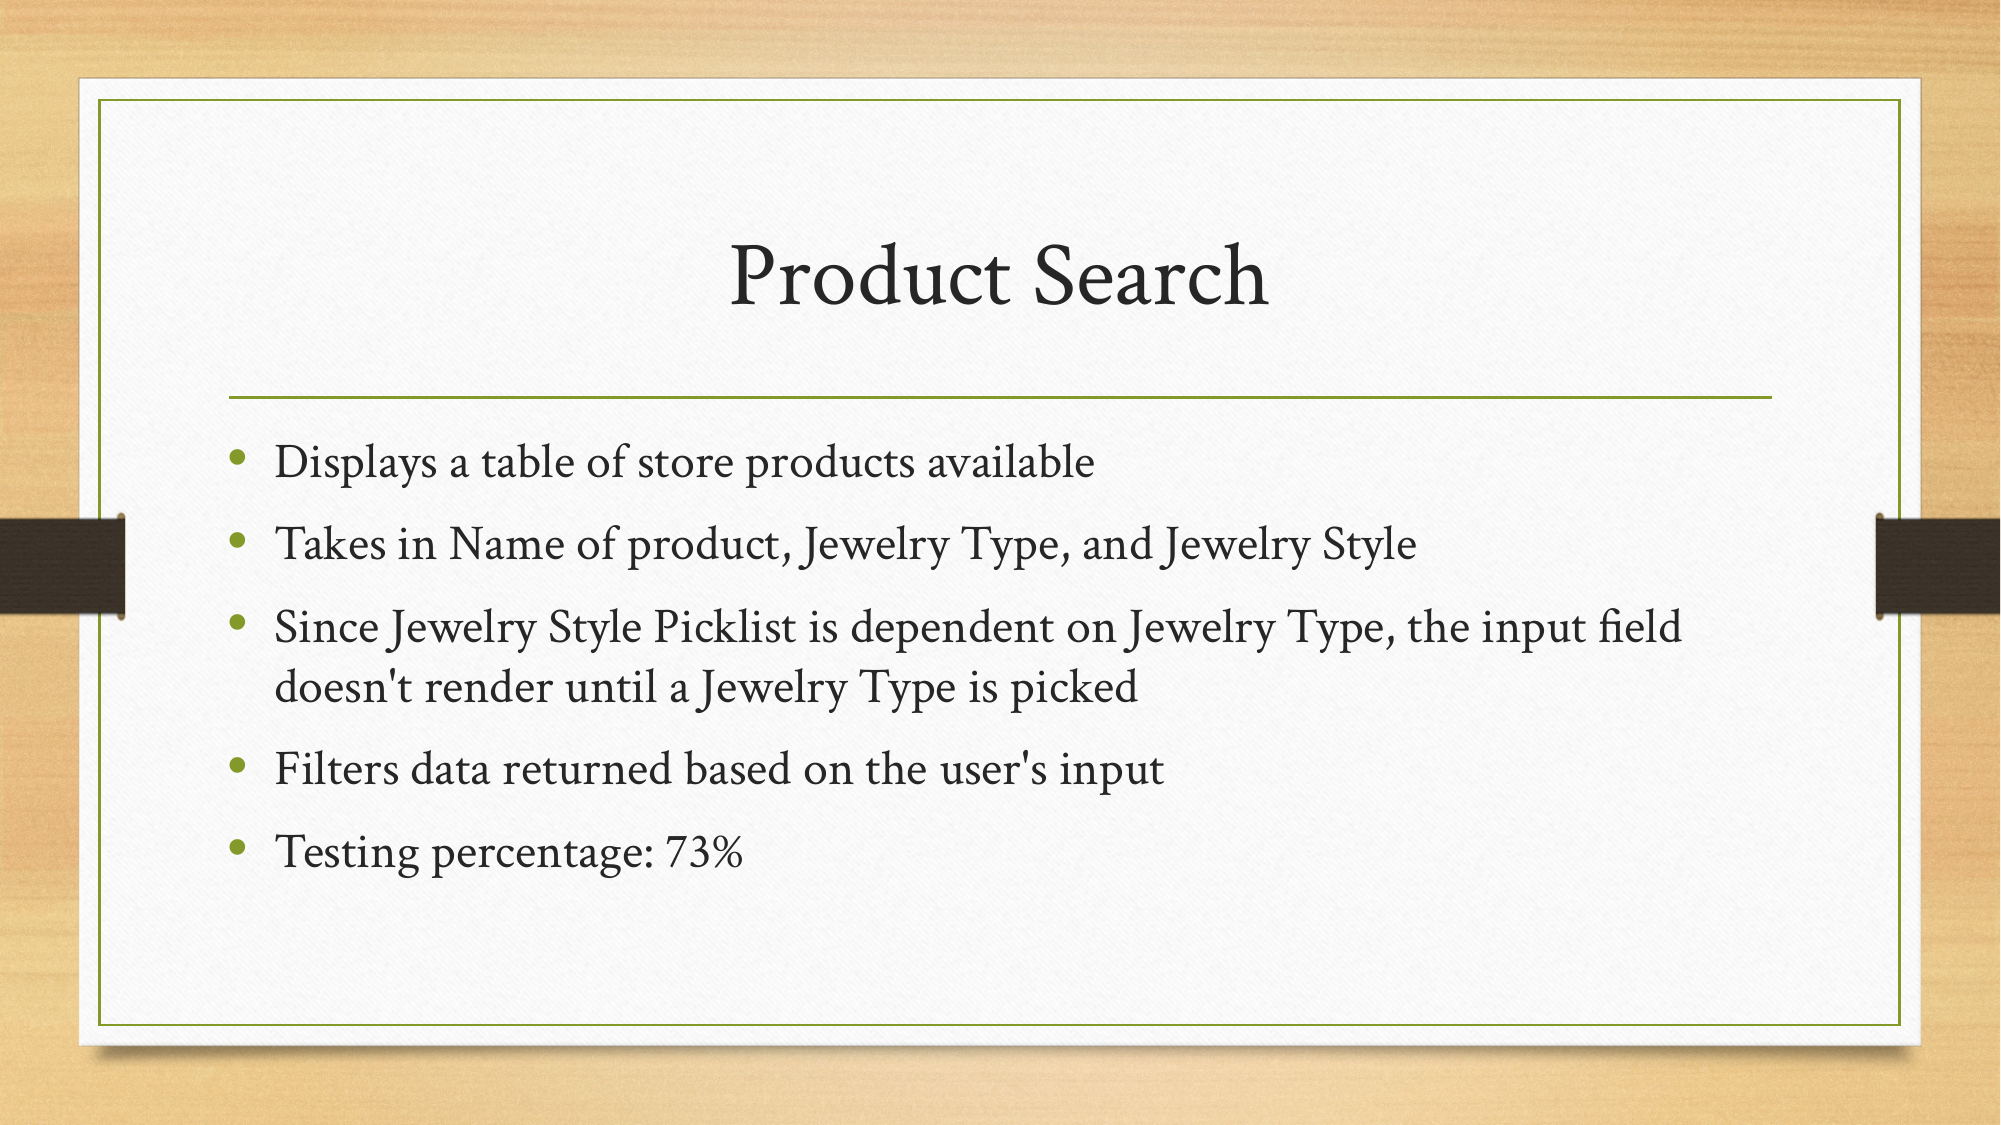

# Product Search
Displays a table of store products available
Takes in Name of product, Jewelry Type, and Jewelry Style
Since Jewelry Style Picklist is dependent on Jewelry Type, the input field doesn't render until a Jewelry Type is picked
Filters data returned based on the user's input
Testing percentage: 73%